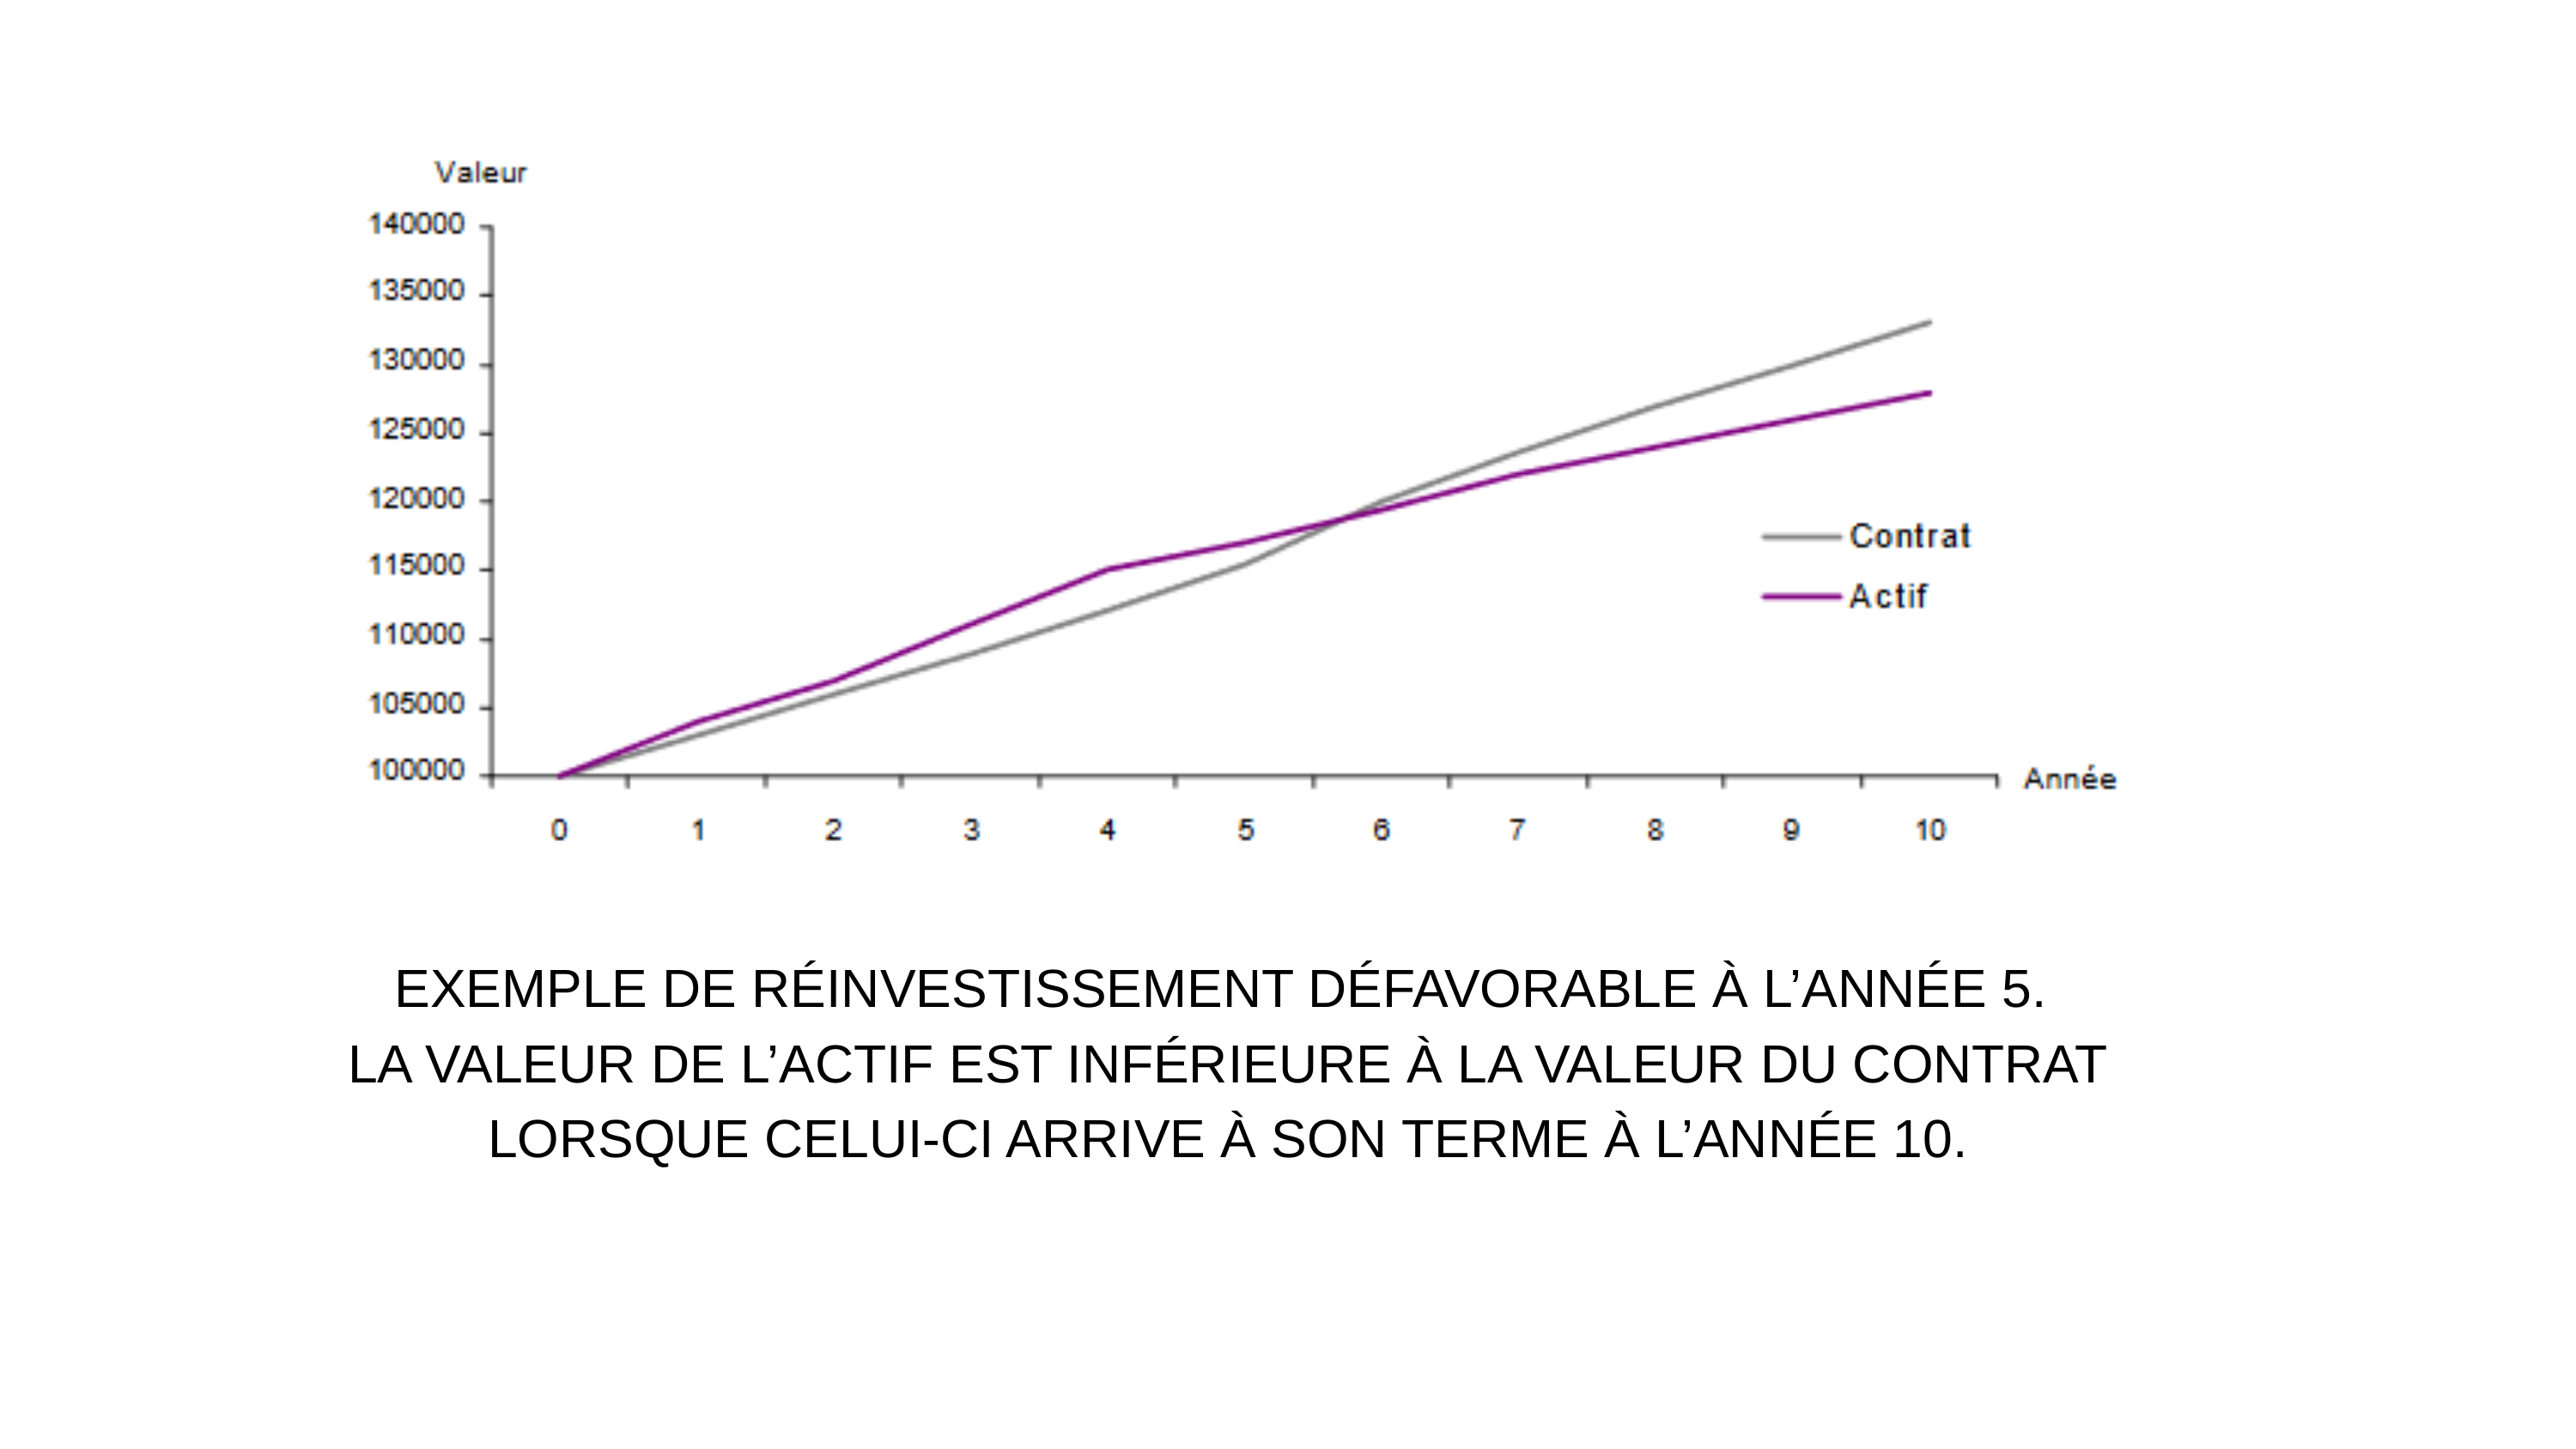

EXEMPLE DE RÉINVESTISSEMENT DÉFAVORABLE À L’ANNÉE 5.
LA VALEUR DE L’ACTIF EST INFÉRIEURE À LA VALEUR DU CONTRAT LORSQUE CELUI-CI ARRIVE À SON TERME À L’ANNÉE 10.